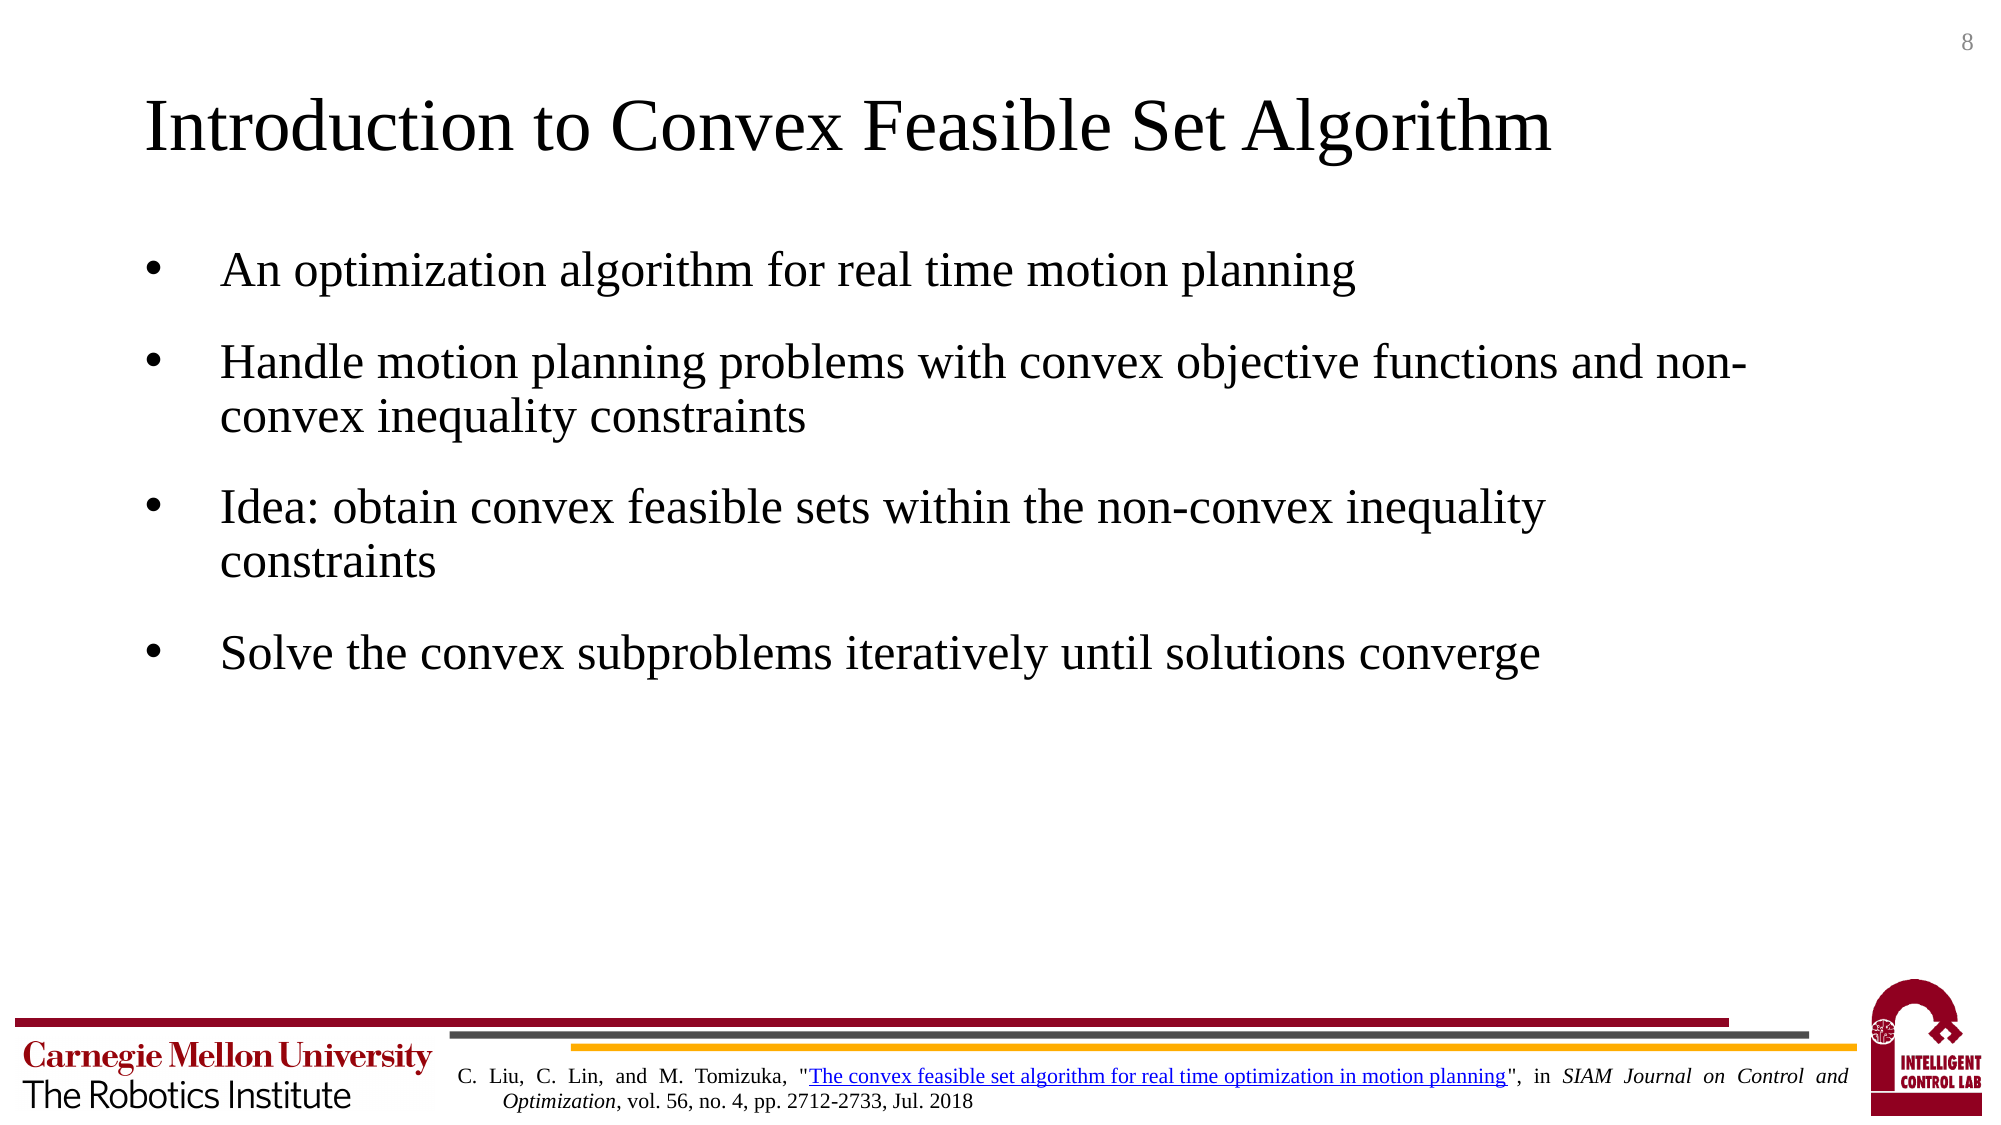

8
Introduction to Convex Feasible Set Algorithm
An optimization algorithm for real time motion planning
Handle motion planning problems with convex objective functions and non-convex inequality constraints
Idea: obtain convex feasible sets within the non-convex inequality constraints
Solve the convex subproblems iteratively until solutions converge
C. Liu, C. Lin, and M. Tomizuka, "The convex feasible set algorithm for real time optimization in motion planning", in SIAM Journal on Control and Optimization, vol. 56, no. 4, pp. 2712-2733, Jul. 2018